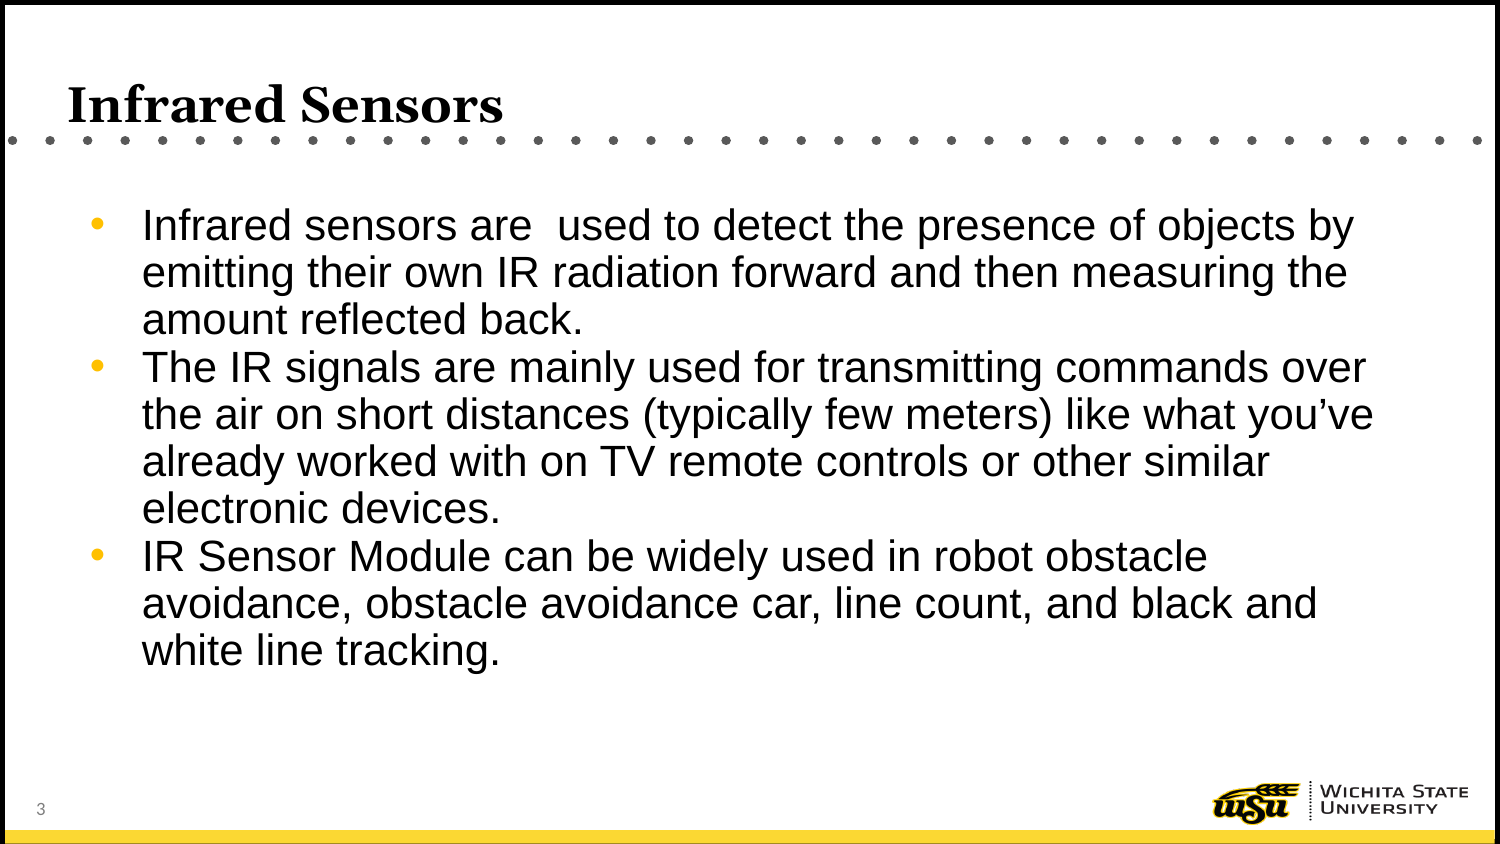

# Infrared Sensors
Infrared sensors are  used to detect the presence of objects by emitting their own IR radiation forward and then measuring the amount reflected back.
The IR signals are mainly used for transmitting commands over the air on short distances (typically few meters) like what you’ve already worked with on TV remote controls or other similar electronic devices.
IR Sensor Module can be widely used in robot obstacle avoidance, obstacle avoidance car, line count, and black and white line tracking.